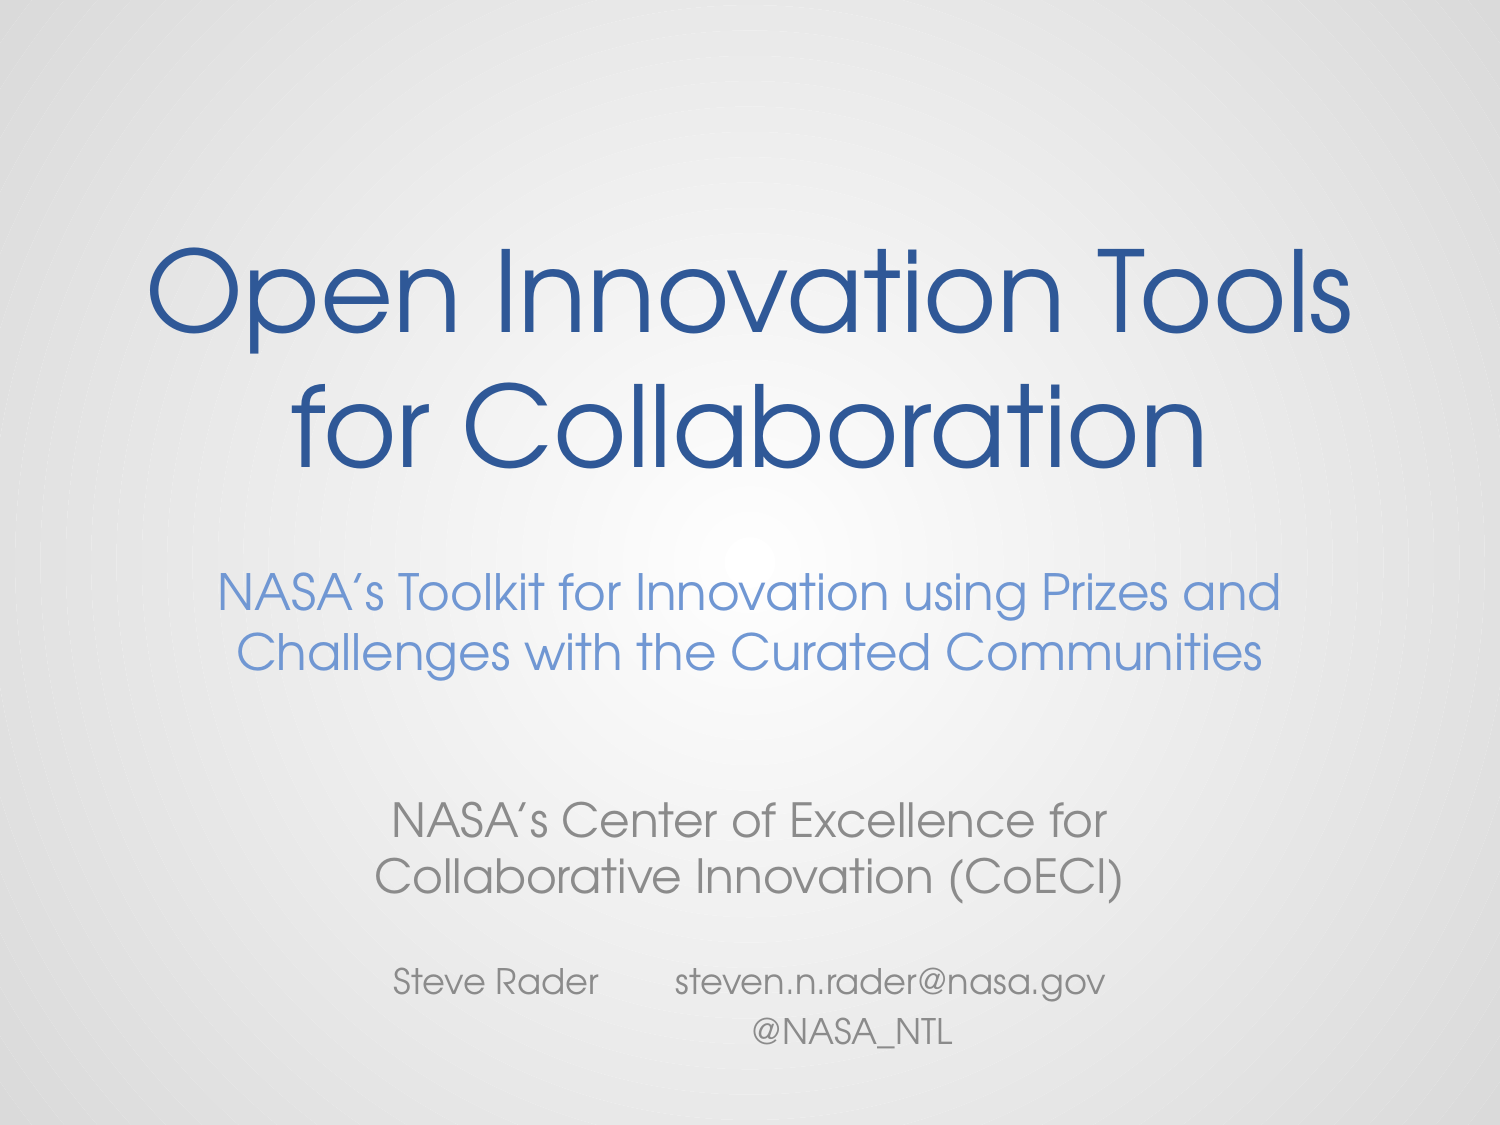

# Open Innovation Tools for Collaboration NASA’s Toolkit for Innovation using Prizes and Challenges with the Curated Communities
NASA’s Center of Excellence for Collaborative Innovation (CoECI)

Steve Rader		steven.n.rader@nasa.gov
                     @NASA_NTL